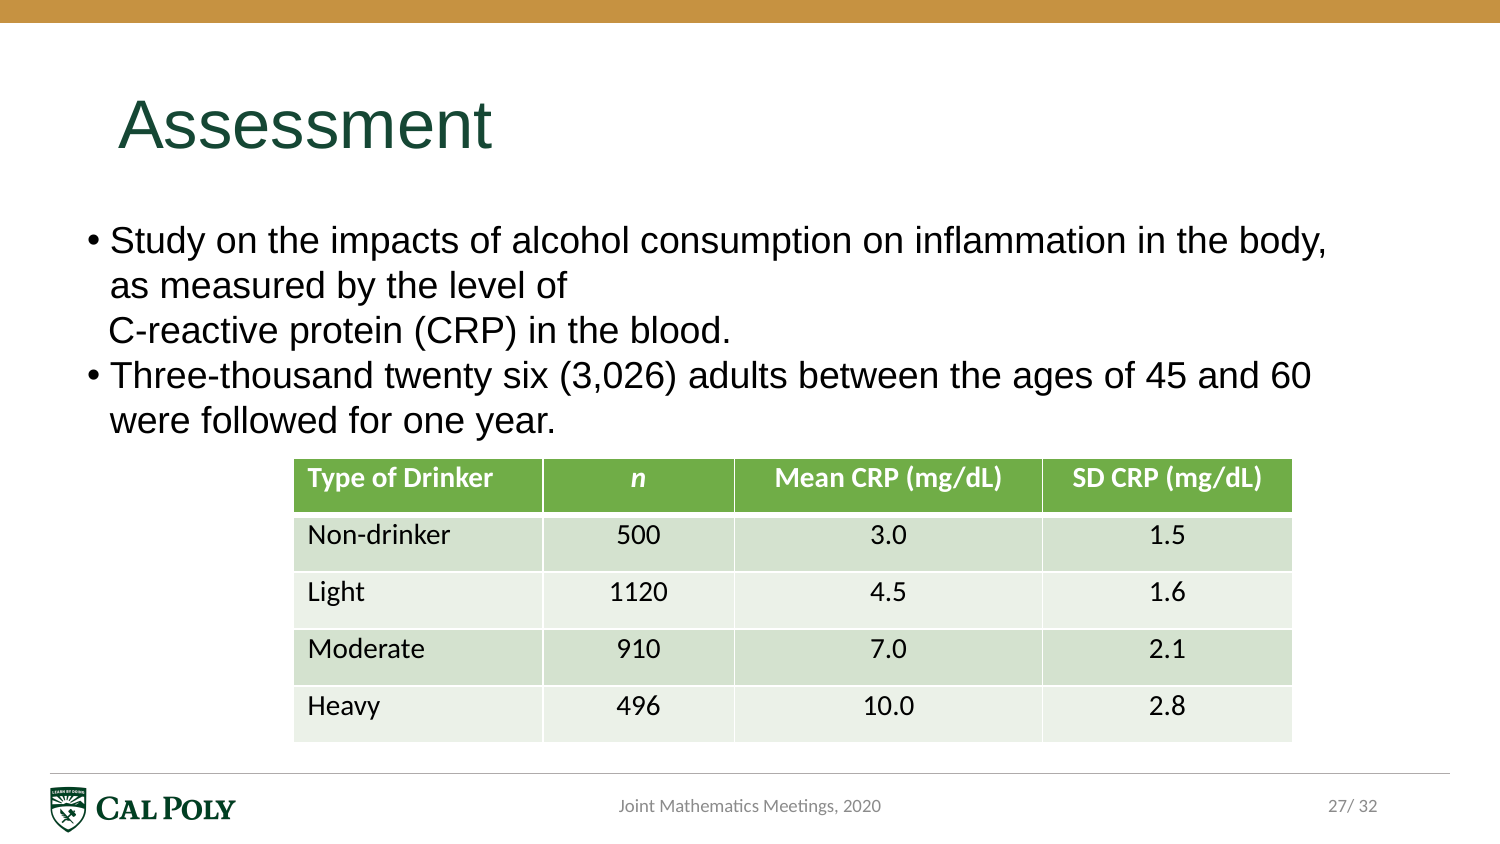

# Assessment
Study on the impacts of alcohol consumption on inflammation in the body, as measured by the level of
  C-reactive protein (CRP) in the blood.
Three-thousand twenty six (3,026) adults between the ages of 45 and 60 were followed for one year.

| Type of Drinker | n | Mean CRP (mg/dL) | SD CRP (mg/dL) |
| --- | --- | --- | --- |
| Non-drinker | 500 | 3.0 | 1.5 |
| Light | 1120 | 4.5 | 1.6 |
| Moderate | 910 | 7.0 | 2.1 |
| Heavy | 496 | 10.0 | 2.8 |
Joint Mathematics Meetings, 2020
27/ 32